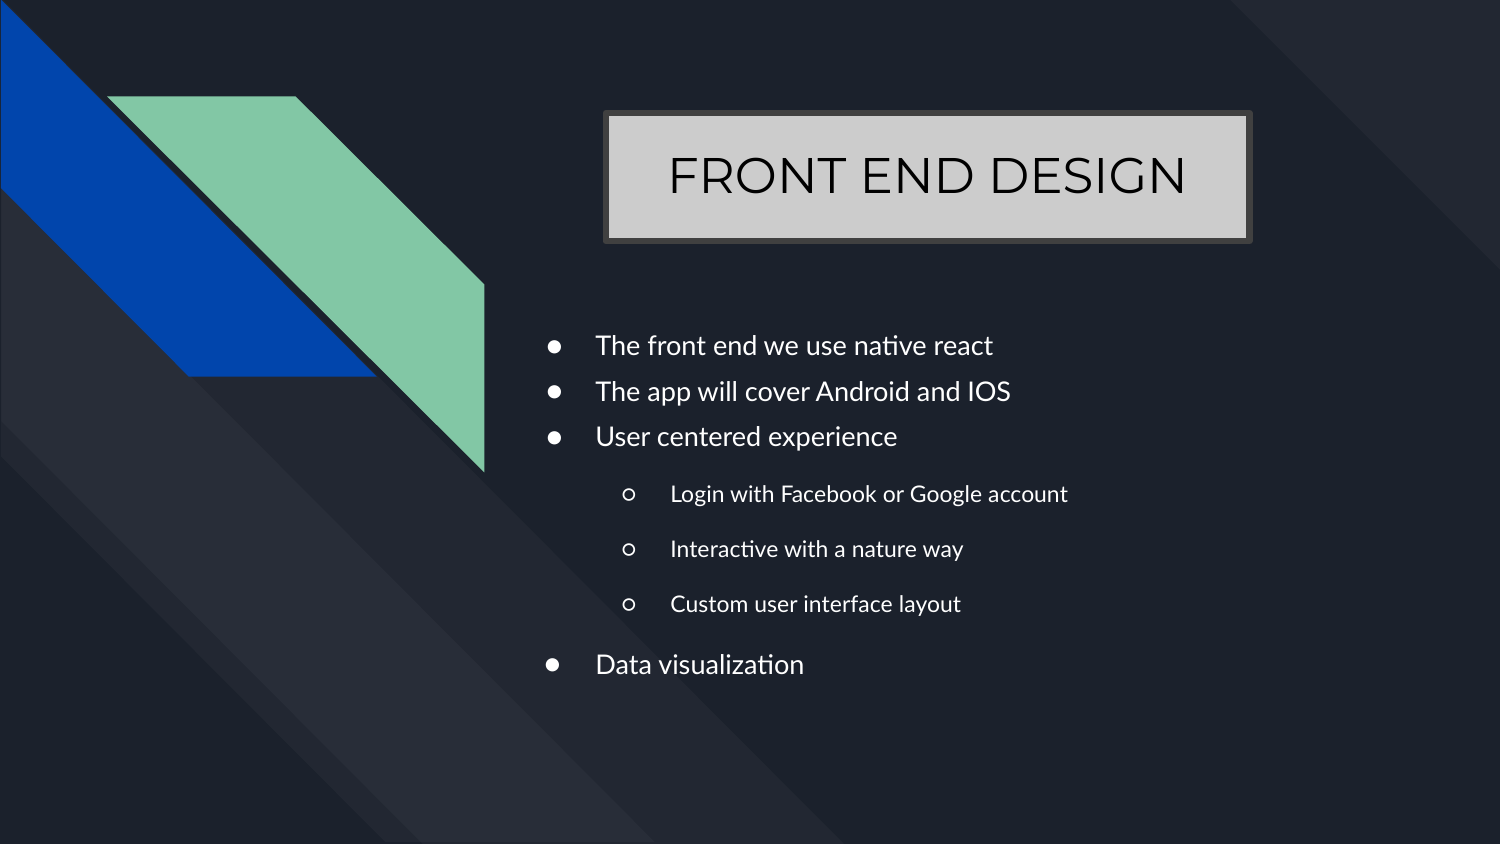

# FRONT END DESIGN
The front end we use native react
The app will cover Android and IOS
User centered experience
Login with Facebook or Google account
Interactive with a nature way
Custom user interface layout
Data visualization